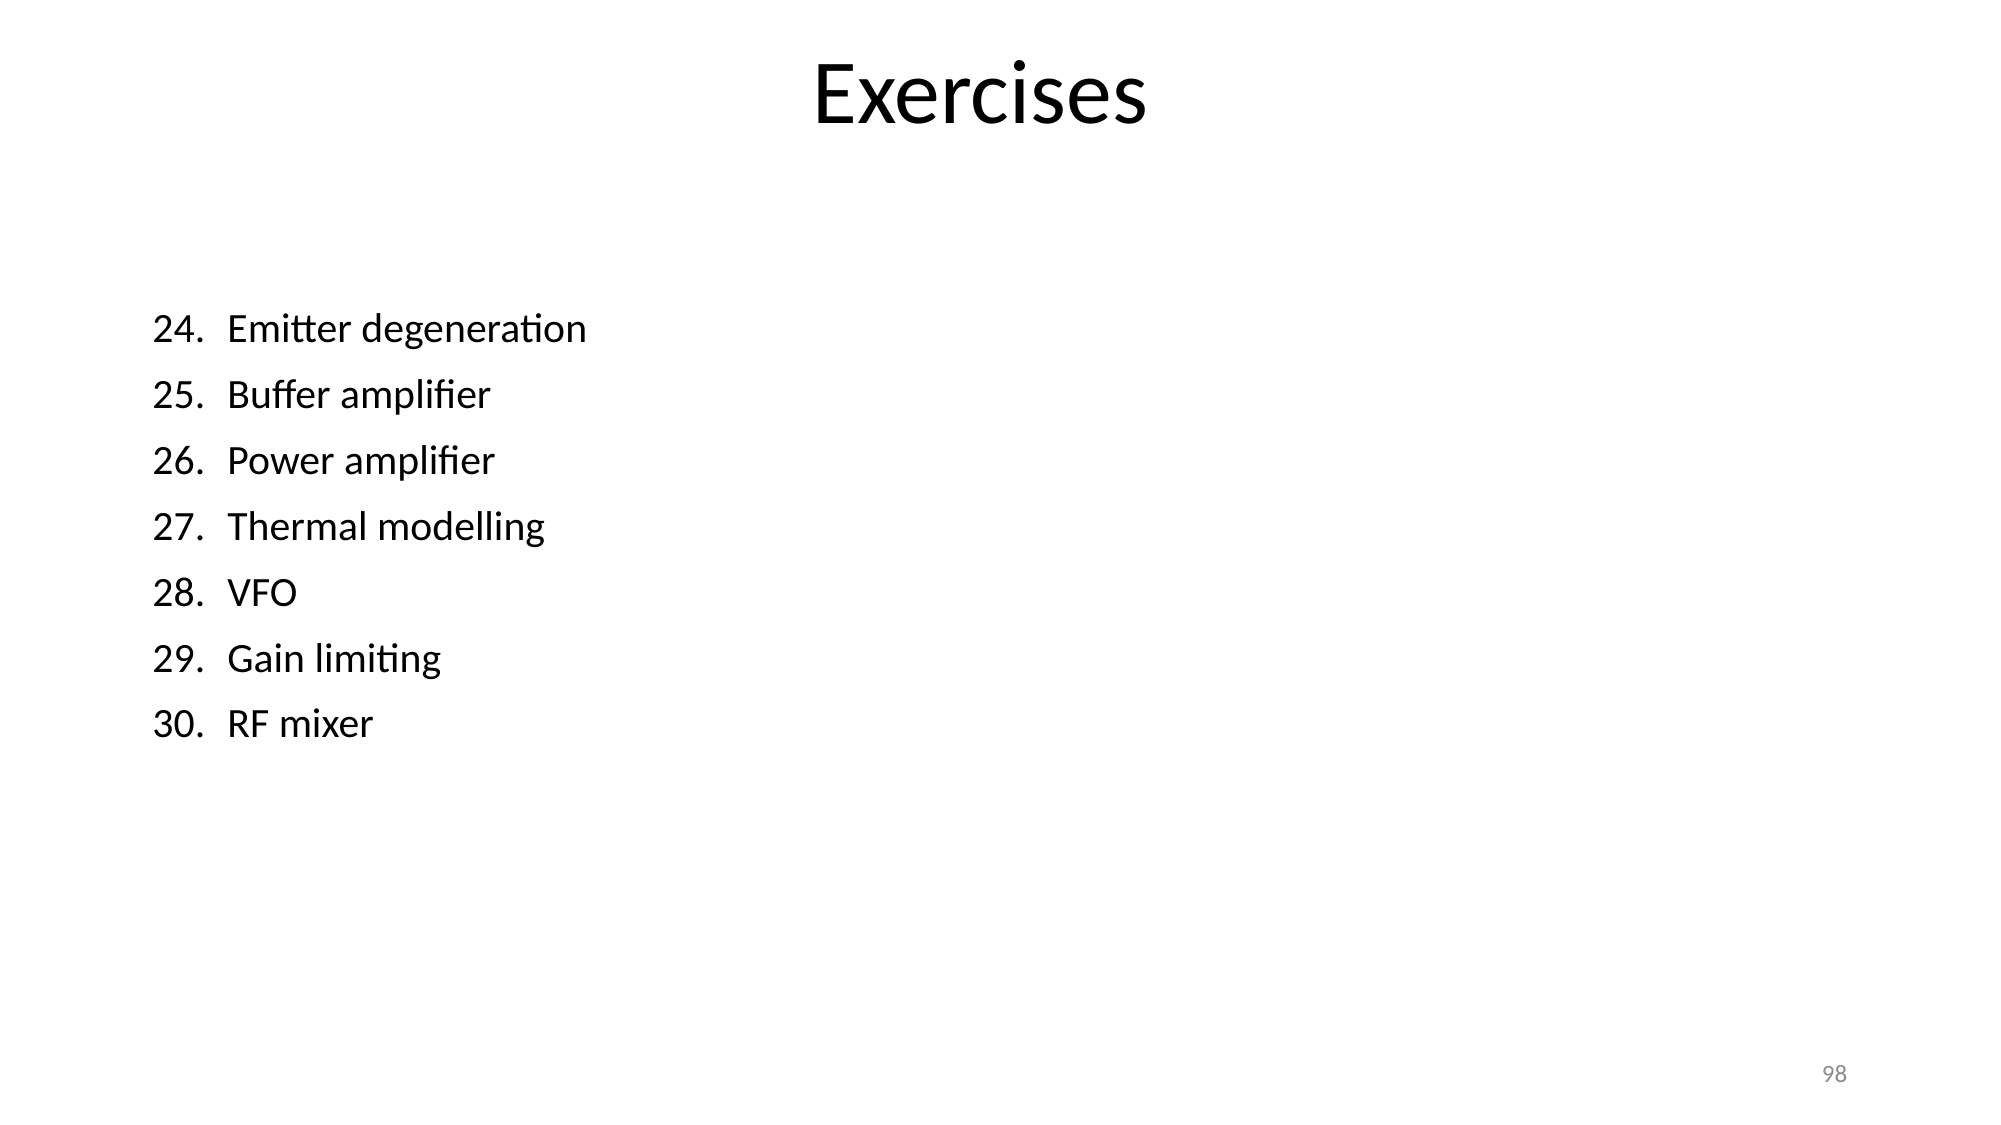

# Exercises
Emitter degeneration
Buffer amplifier
Power amplifier
Thermal modelling
VFO
Gain limiting
RF mixer

98